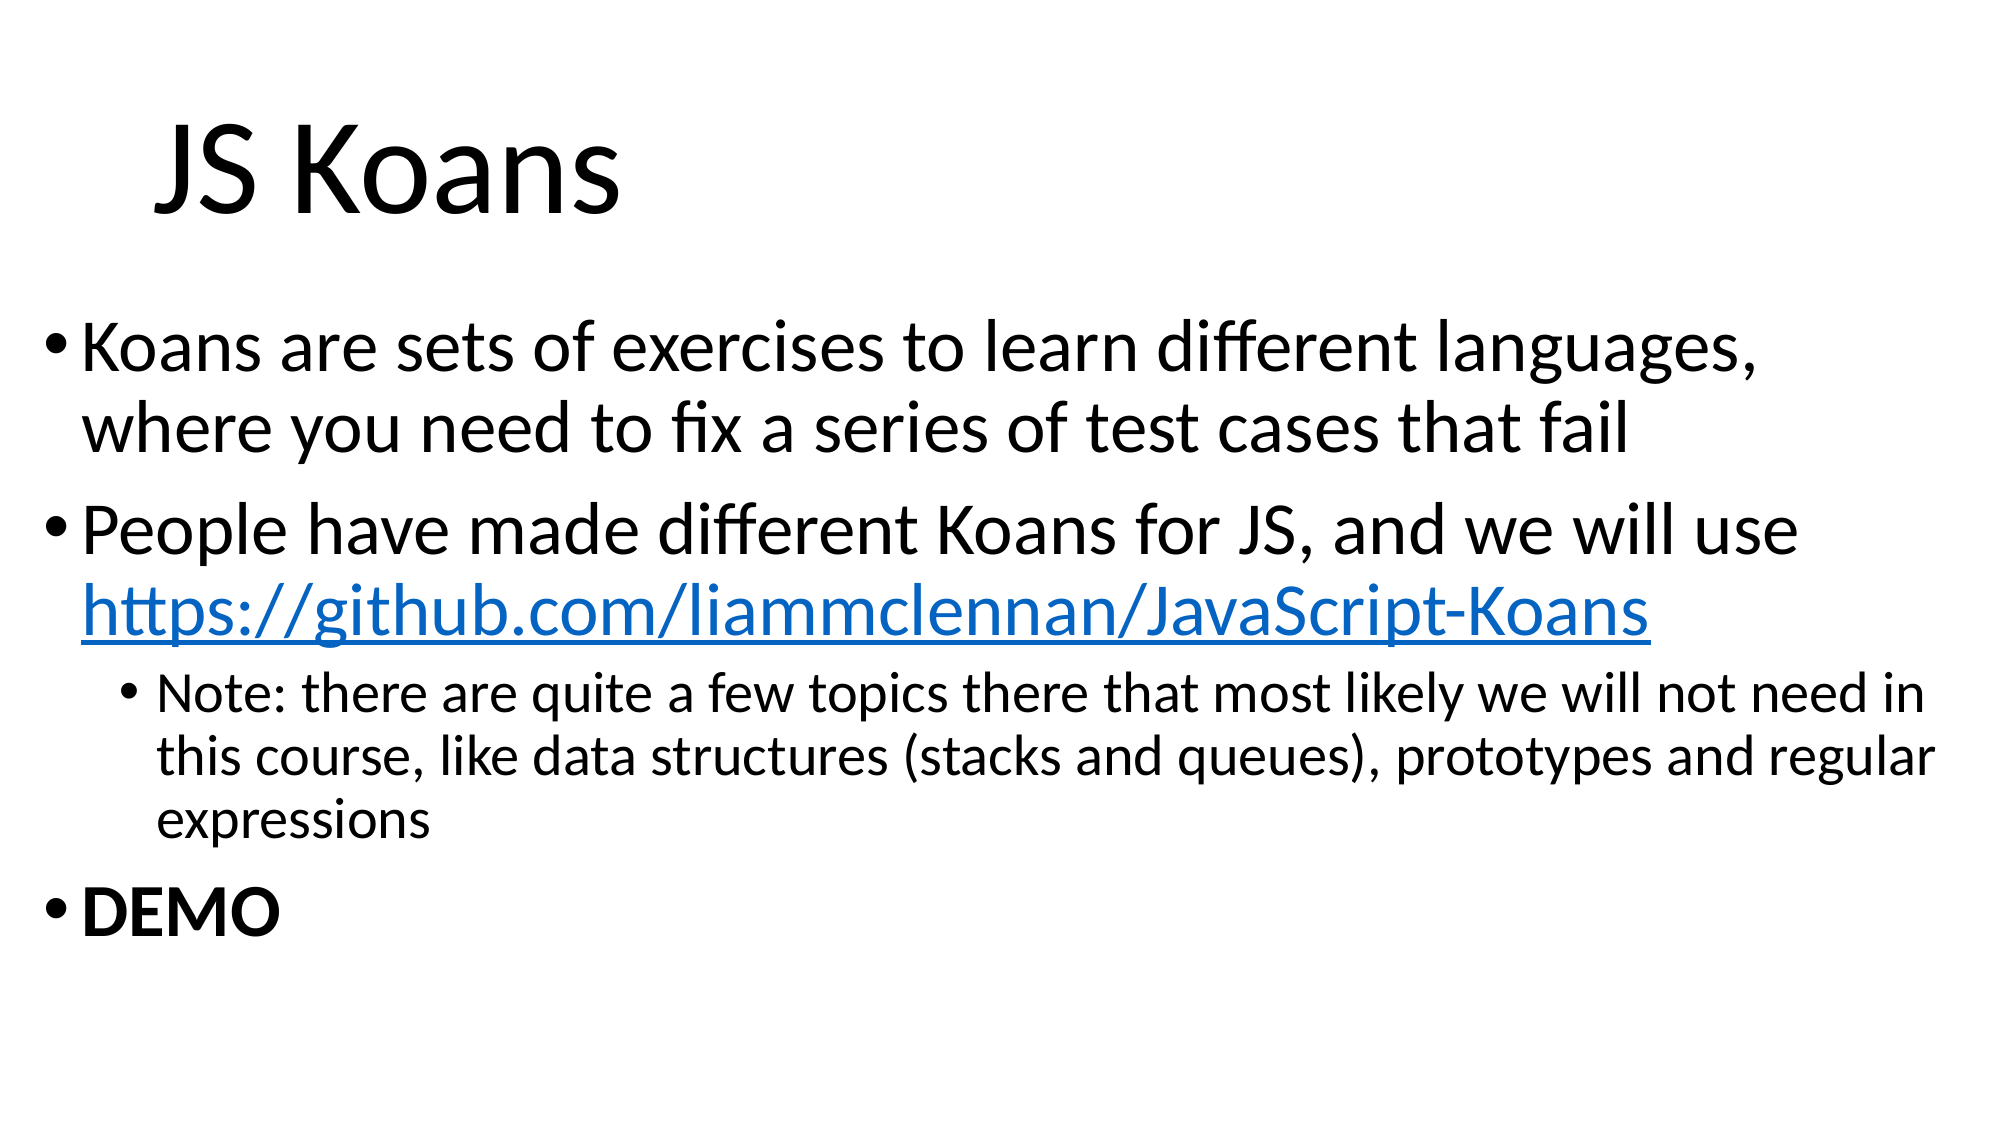

# JS Koans
Koans are sets of exercises to learn different languages, where you need to fix a series of test cases that fail
People have made different Koans for JS, and we will use https://github.com/liammclennan/JavaScript-Koans
Note: there are quite a few topics there that most likely we will not need in this course, like data structures (stacks and queues), prototypes and regular expressions
DEMO